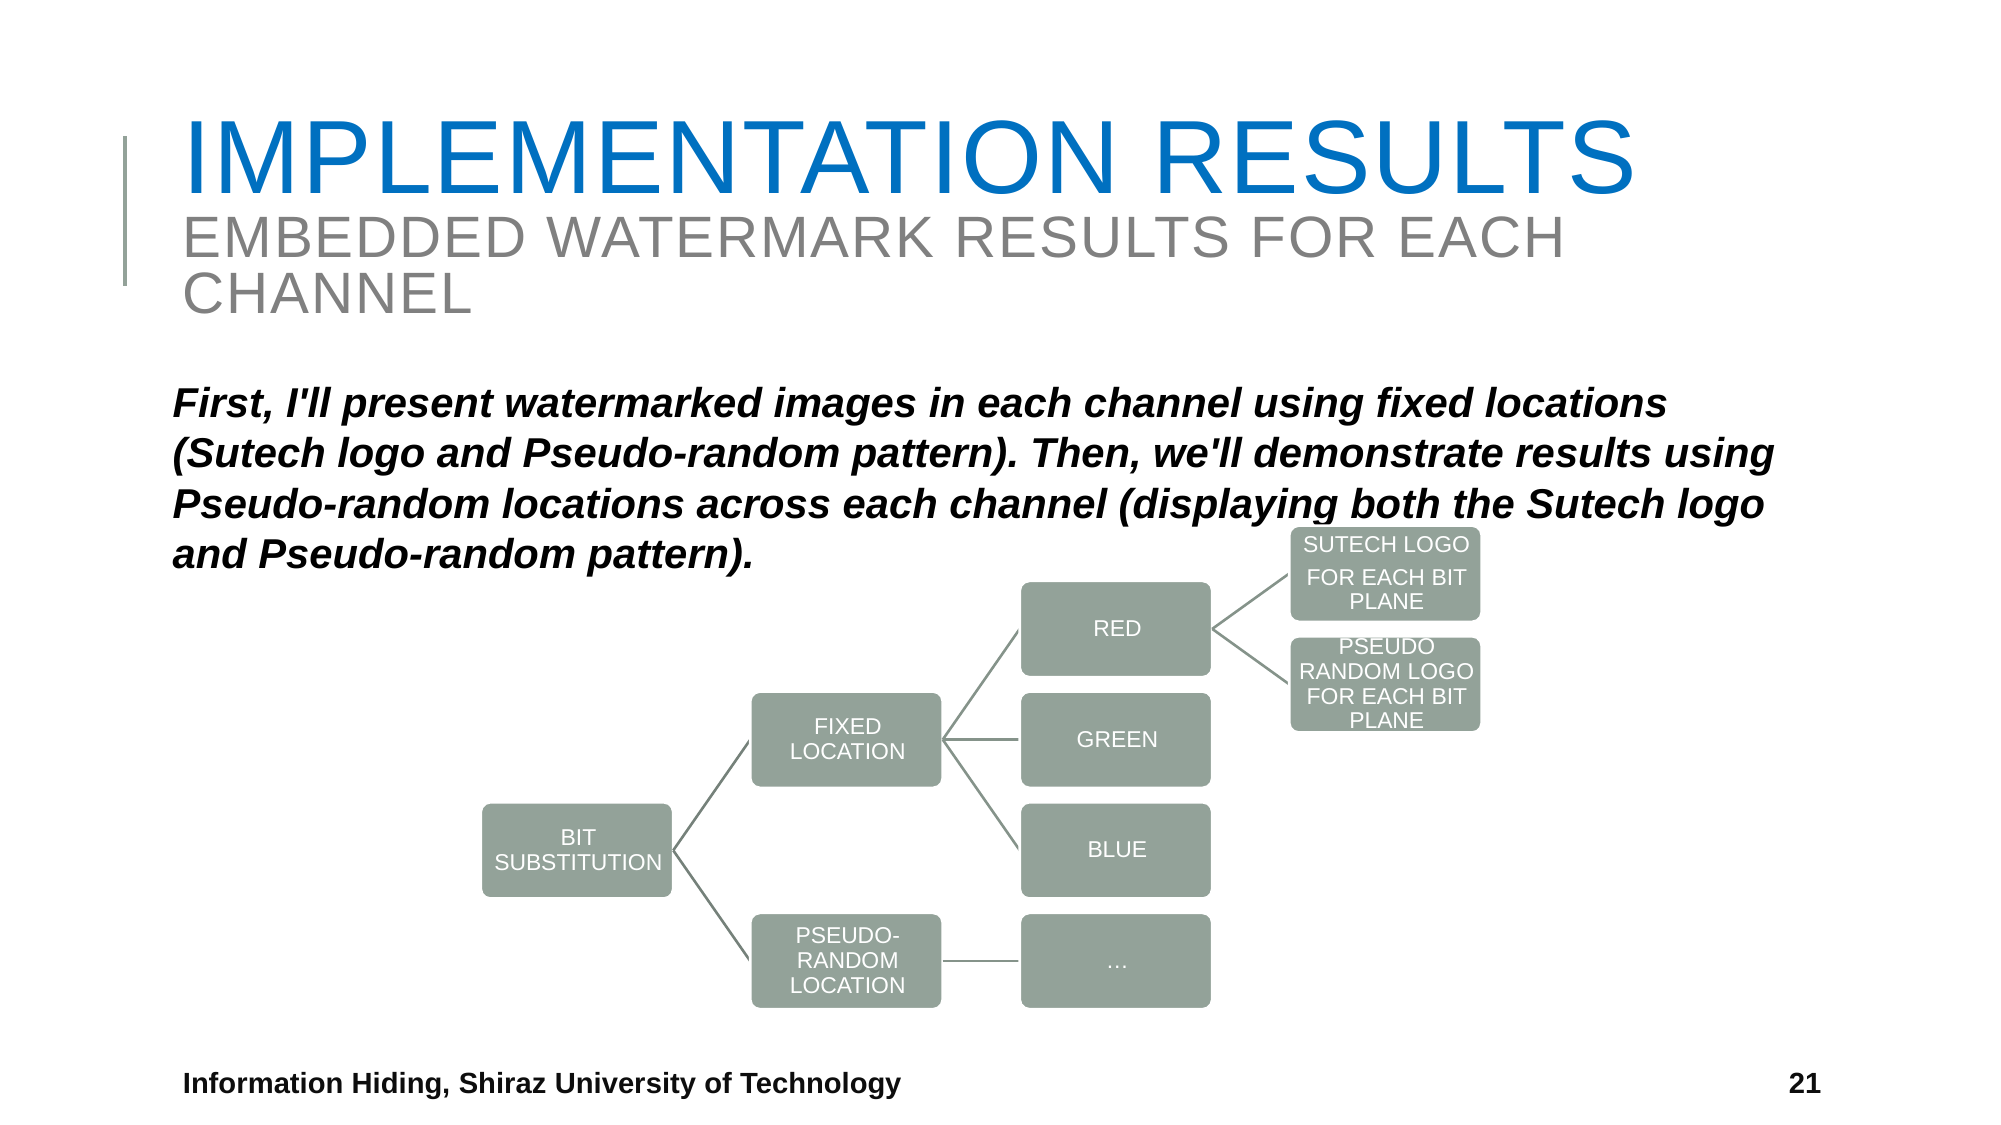

# Implementation Results Embedded Watermark Results for each channel
First, I'll present watermarked images in each channel using fixed locations (Sutech logo and Pseudo-random pattern). Then, we'll demonstrate results using Pseudo-random locations across each channel (displaying both the Sutech logo and Pseudo-random pattern).
BIT SUBSTITUTION

FIXED LOCATION

RED

SUTECH LOGO
FOR EACH BIT PLANE

PSEUDO RANDOM LOGO FOR EACH BIT PLANE

GREEN

BLUE

PSEUDO-RANDOM LOCATION

…
Information Hiding, Shiraz University of Technology
21